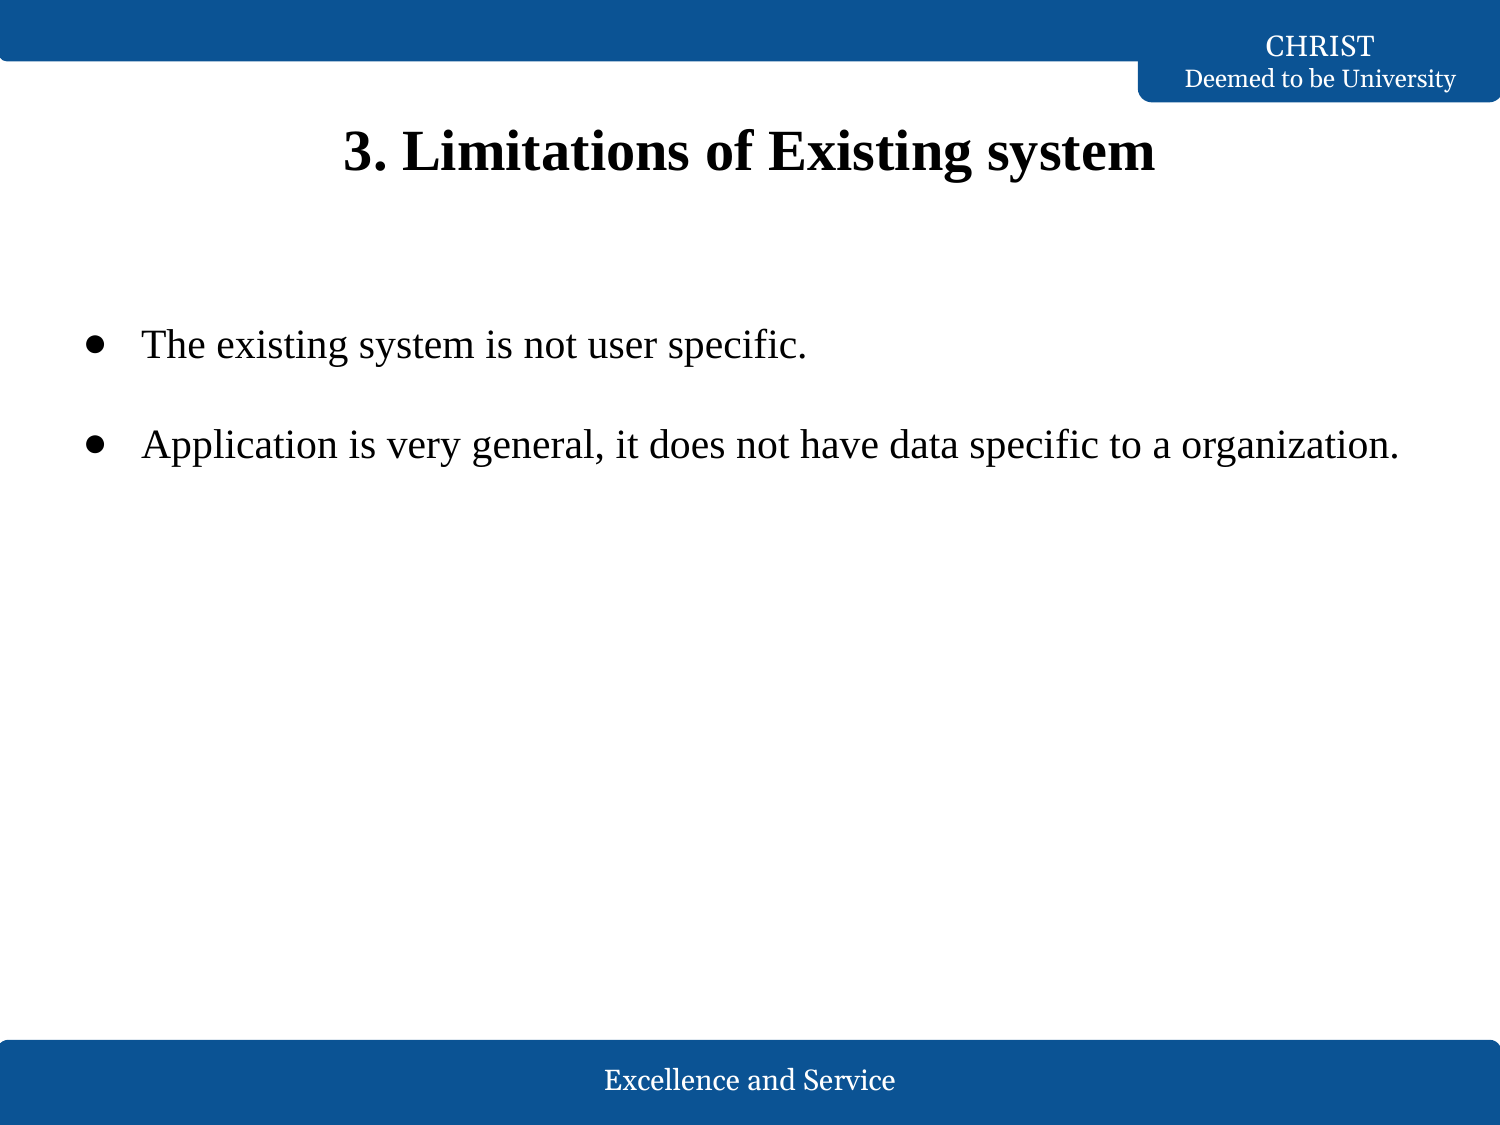

# 3. Limitations of Existing system

The existing system is not user specific.

Application is very general, it does not have data specific to a organization.

5